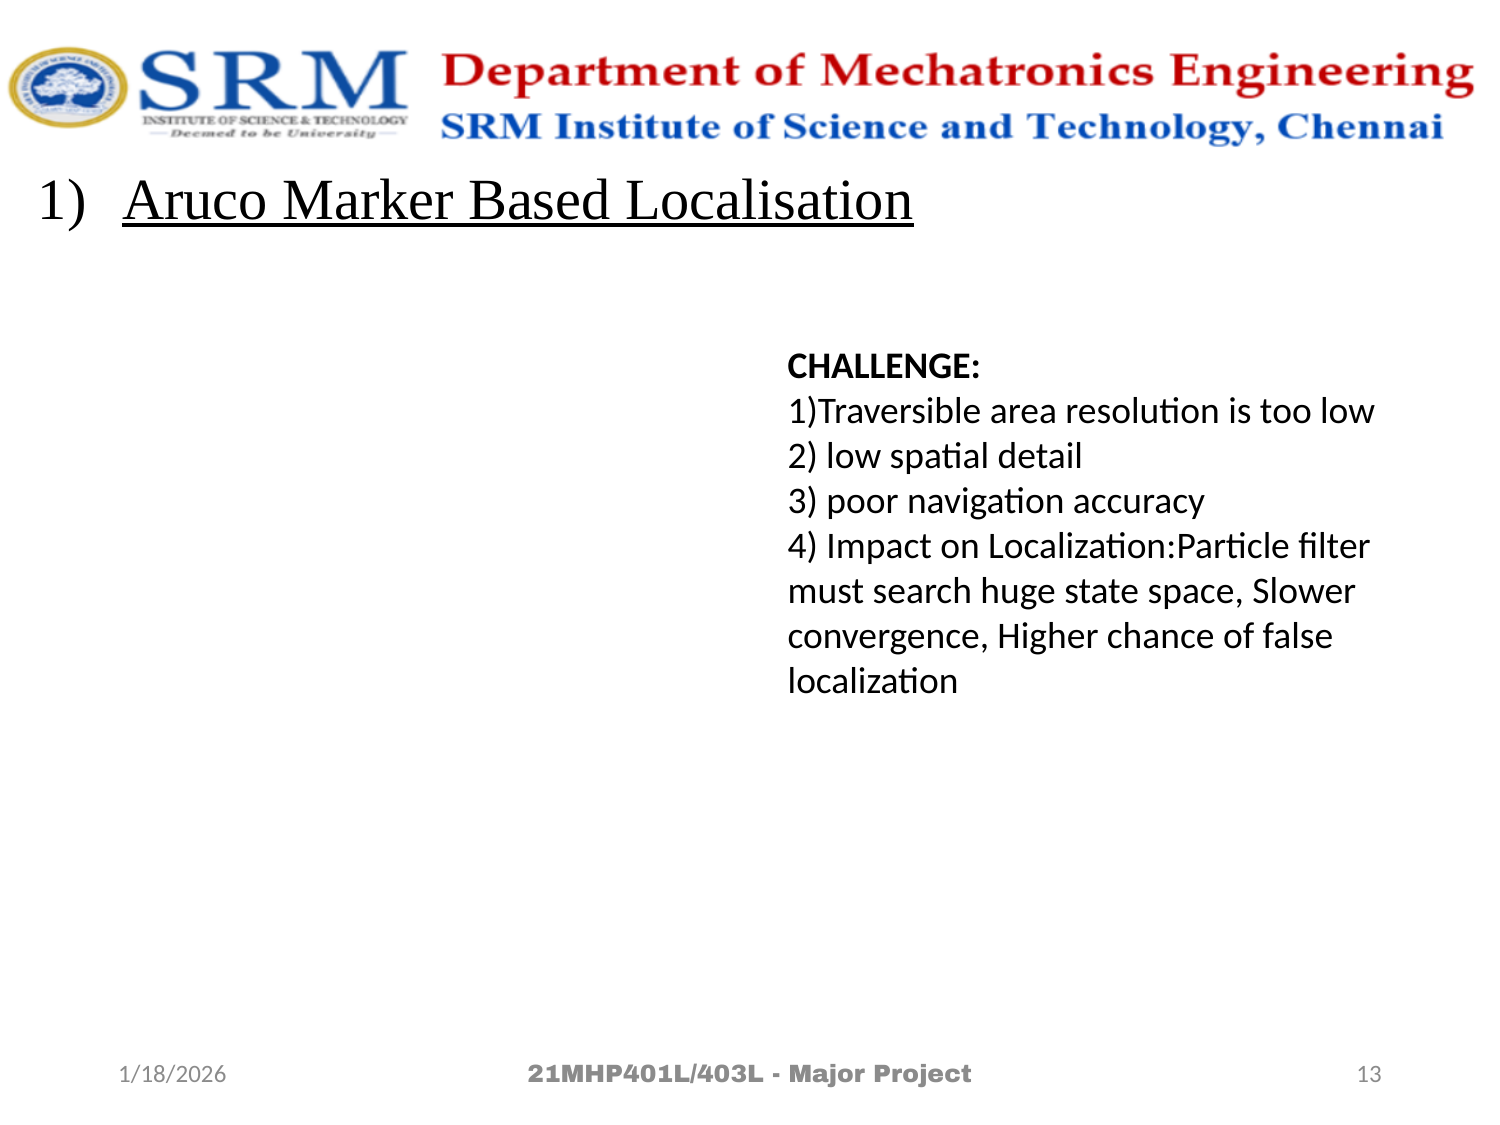

Aruco Marker Based Localisation
CHALLENGE:
1)Traversible area resolution is too low
2) low spatial detail
3) poor navigation accuracy
4) Impact on Localization:Particle filter must search huge state space, Slower convergence, Higher chance of false localization
1/18/2026
21MHP401L/403L - Major Project
13